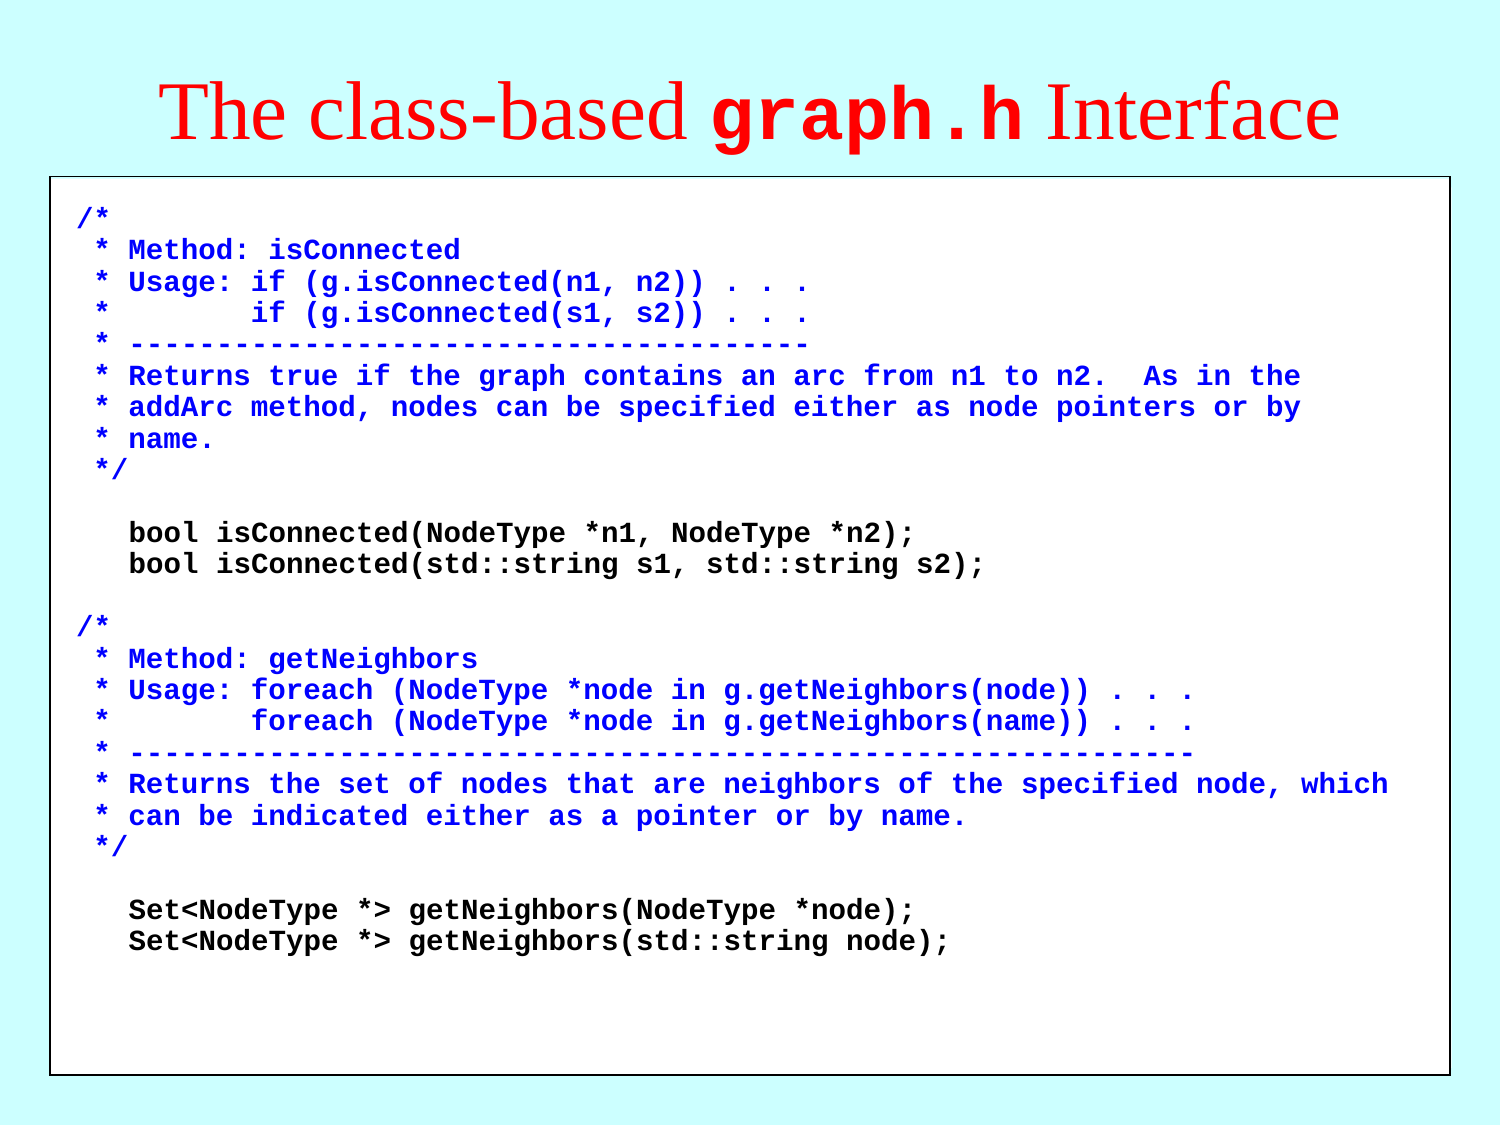

# The class-based graph.h Interface

/*
 * Method: isConnected
 * Usage: if (g.isConnected(n1, n2)) . . .
 *        if (g.isConnected(s1, s2)) . . .
 * ---------------------------------------
 * Returns true if the graph contains an arc from n1 to n2.  As in the
 * addArc method, nodes can be specified either as node pointers or by
 * name.
 */

   bool isConnected(NodeType *n1, NodeType *n2);
   bool isConnected(std::string s1, std::string s2);

/*
 * Method: getNeighbors
 * Usage: foreach (NodeType *node in g.getNeighbors(node)) . . .
 *        foreach (NodeType *node in g.getNeighbors(name)) . . .
 * -------------------------------------------------------------
 * Returns the set of nodes that are neighbors of the specified node, which
 * can be indicated either as a pointer or by name.
 */

   Set<NodeType *> getNeighbors(NodeType *node);
   Set<NodeType *> getNeighbors(std::string node);

/*
 * Method: addArc
 * Usage: g.addArc(s1, s2);
 *        g.addArc(n1, n2);
 *        g.addArc(arc);
 * ---------------------
 * Adds an arc to the graph.  The endpoints of the arc can be specified
 * either as strings indicating the names of the nodes or as pointers to
 * the node structures.  Alternatively, the client can create the arc
 * structure explicitly and pass that pointer to the addArc method.  All
 * three of these versions return a pointer to the arc in case the client
 * needs to capture this value.
 */

   ArcType *addArc(std::string s1, std::string s2);
   ArcType *addArc(NodeType *n1, NodeType *n2);
   ArcType *addArc(ArcType *arc);

/*
 * And all the remove methods…
 */
   void removeNode(std::string name);
   void removeNode(NodeType *node);

   void removeArc(std::string s1, std::string s2);
   void removeArc(NodeType *n1, NodeType *n2);
   void removeArc(ArcType *arc);